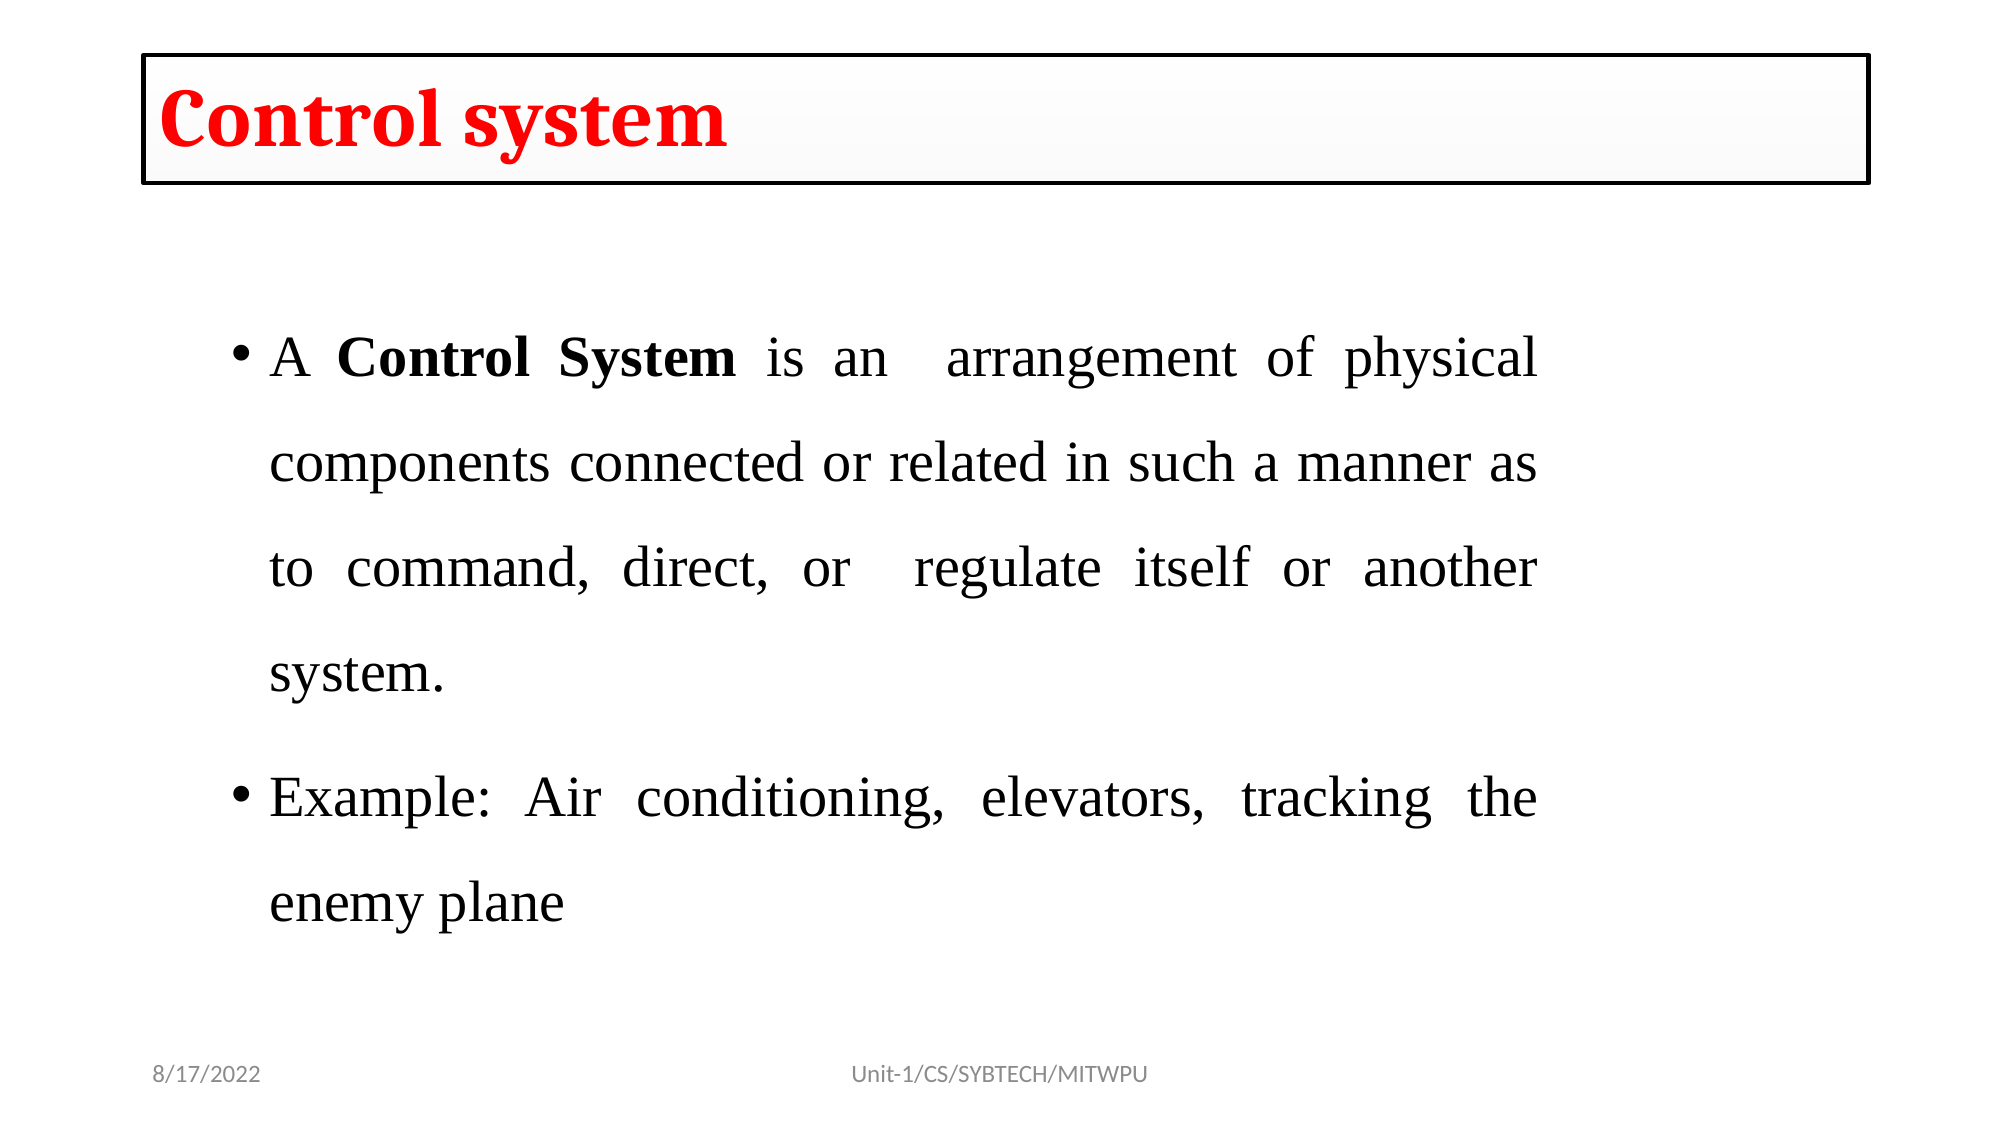

Control system
A Control System is an  arrangement of physical components connected or related in such a manner as to command, direct, or  regulate itself or another system.
Example: Air conditioning, elevators, tracking the enemy plane
8/17/2022
Unit-1/CS/SYBTECH/MITWPU